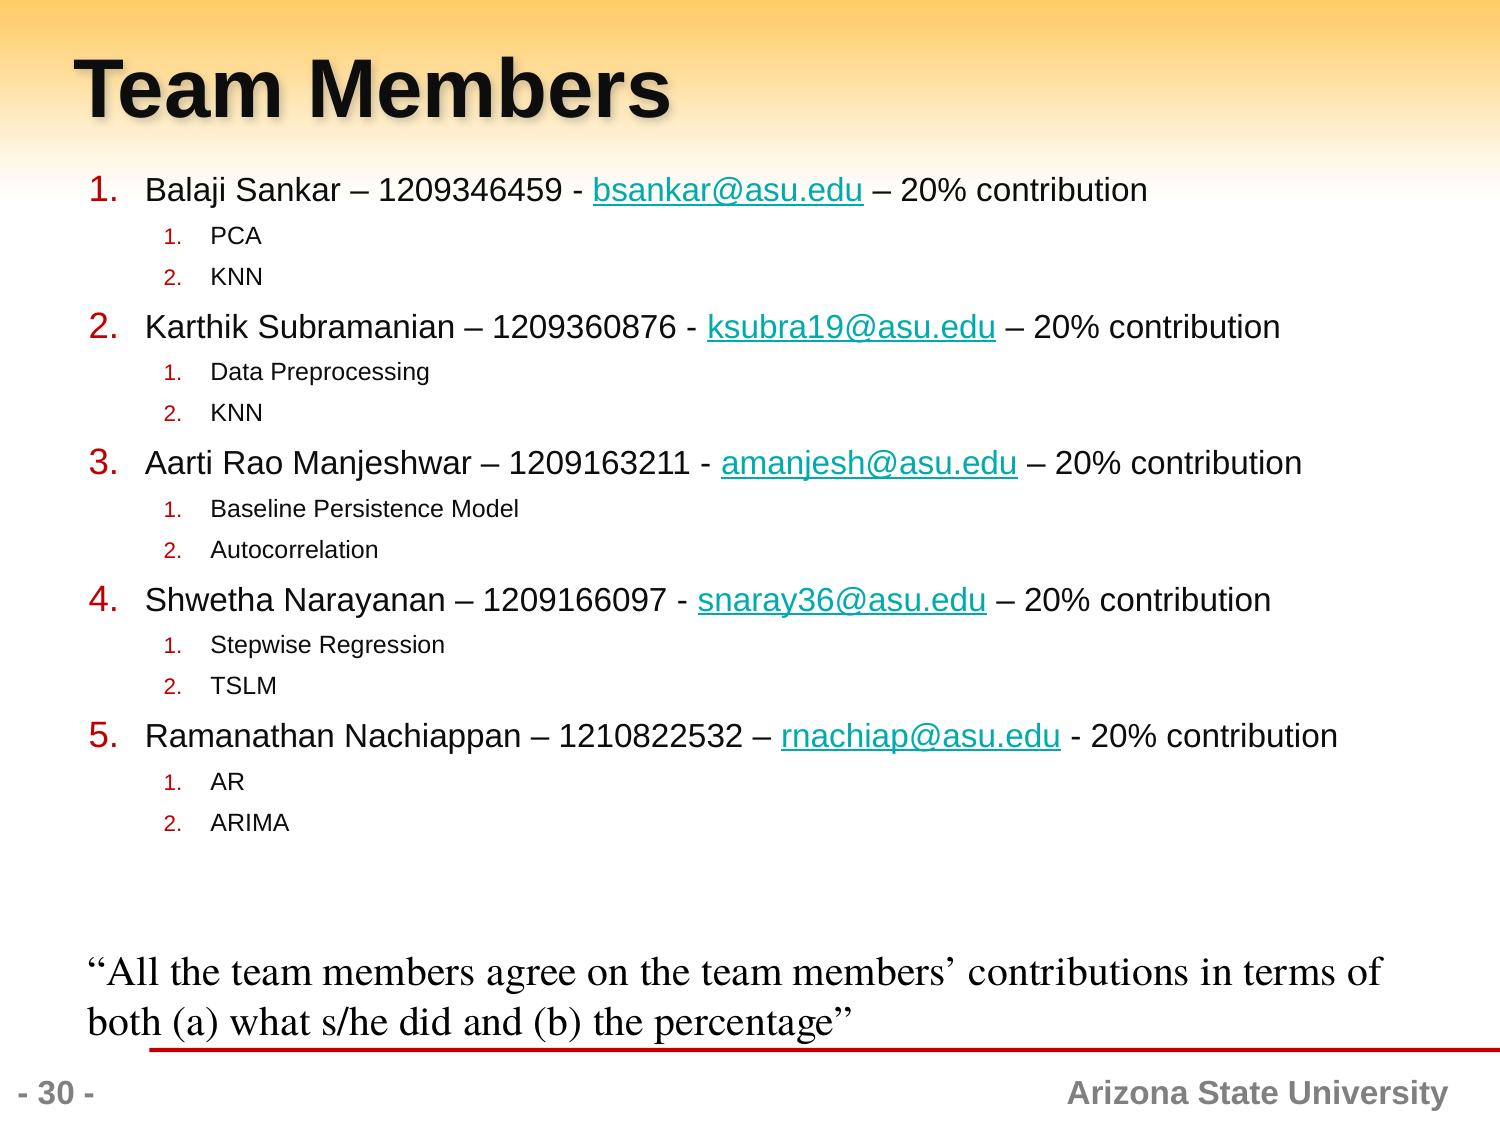

# Team Members
Balaji Sankar – 1209346459 - bsankar@asu.edu – 20% contribution
PCA
KNN
Karthik Subramanian – 1209360876 - ksubra19@asu.edu – 20% contribution
Data Preprocessing
KNN
Aarti Rao Manjeshwar – 1209163211 - amanjesh@asu.edu – 20% contribution
Baseline Persistence Model
Autocorrelation
Shwetha Narayanan – 1209166097 - snaray36@asu.edu – 20% contribution
Stepwise Regression
TSLM
Ramanathan Nachiappan – 1210822532 – rnachiap@asu.edu - 20% contribution
AR
ARIMA

“All the team members agree on the team members’ contributions in terms of both (a) what s/he did and (b) the percentage”
- 30 -